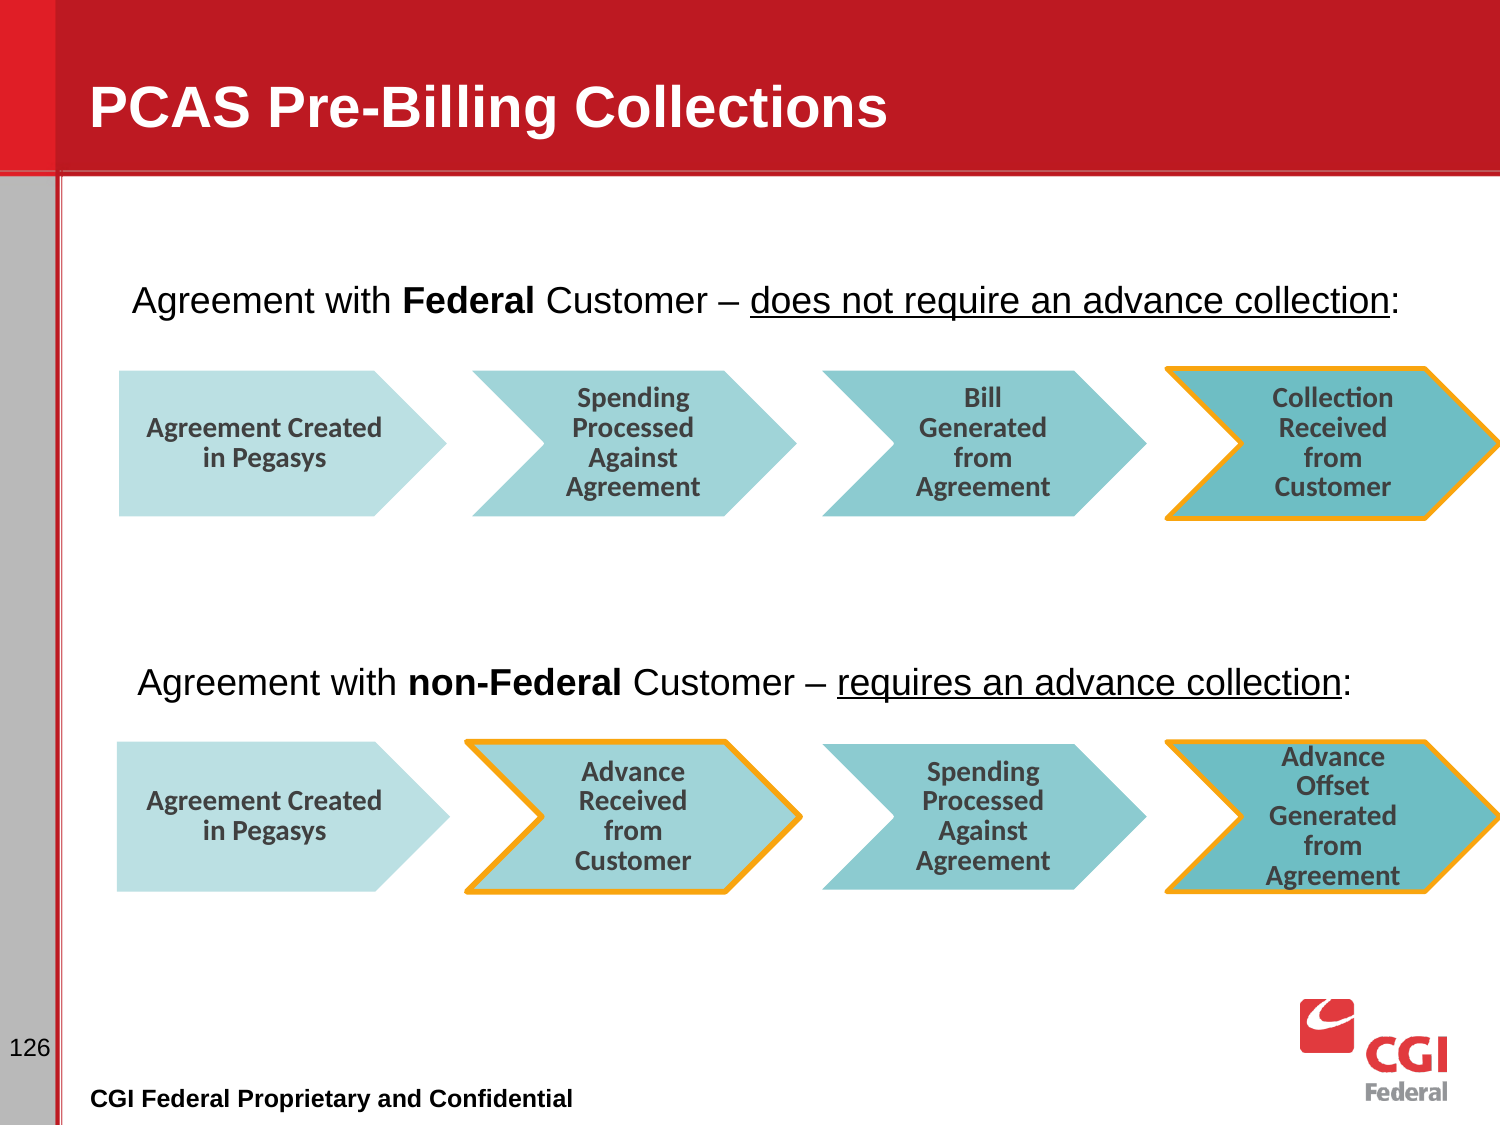

# PCAS Pre-Billing Collections
Agreement with Federal Customer – does not require an advance collection:
Agreement Created in Pegasys
Spending Processed Against Agreement
Bill Generated from Agreement
Collection Received from Customer
Agreement with non-Federal Customer – requires an advance collection:
Agreement Created in Pegasys
Advance Received from Customer
Spending Processed Against Agreement
Advance Offset Generated from Agreement
126
CGI Federal Proprietary and Confidential